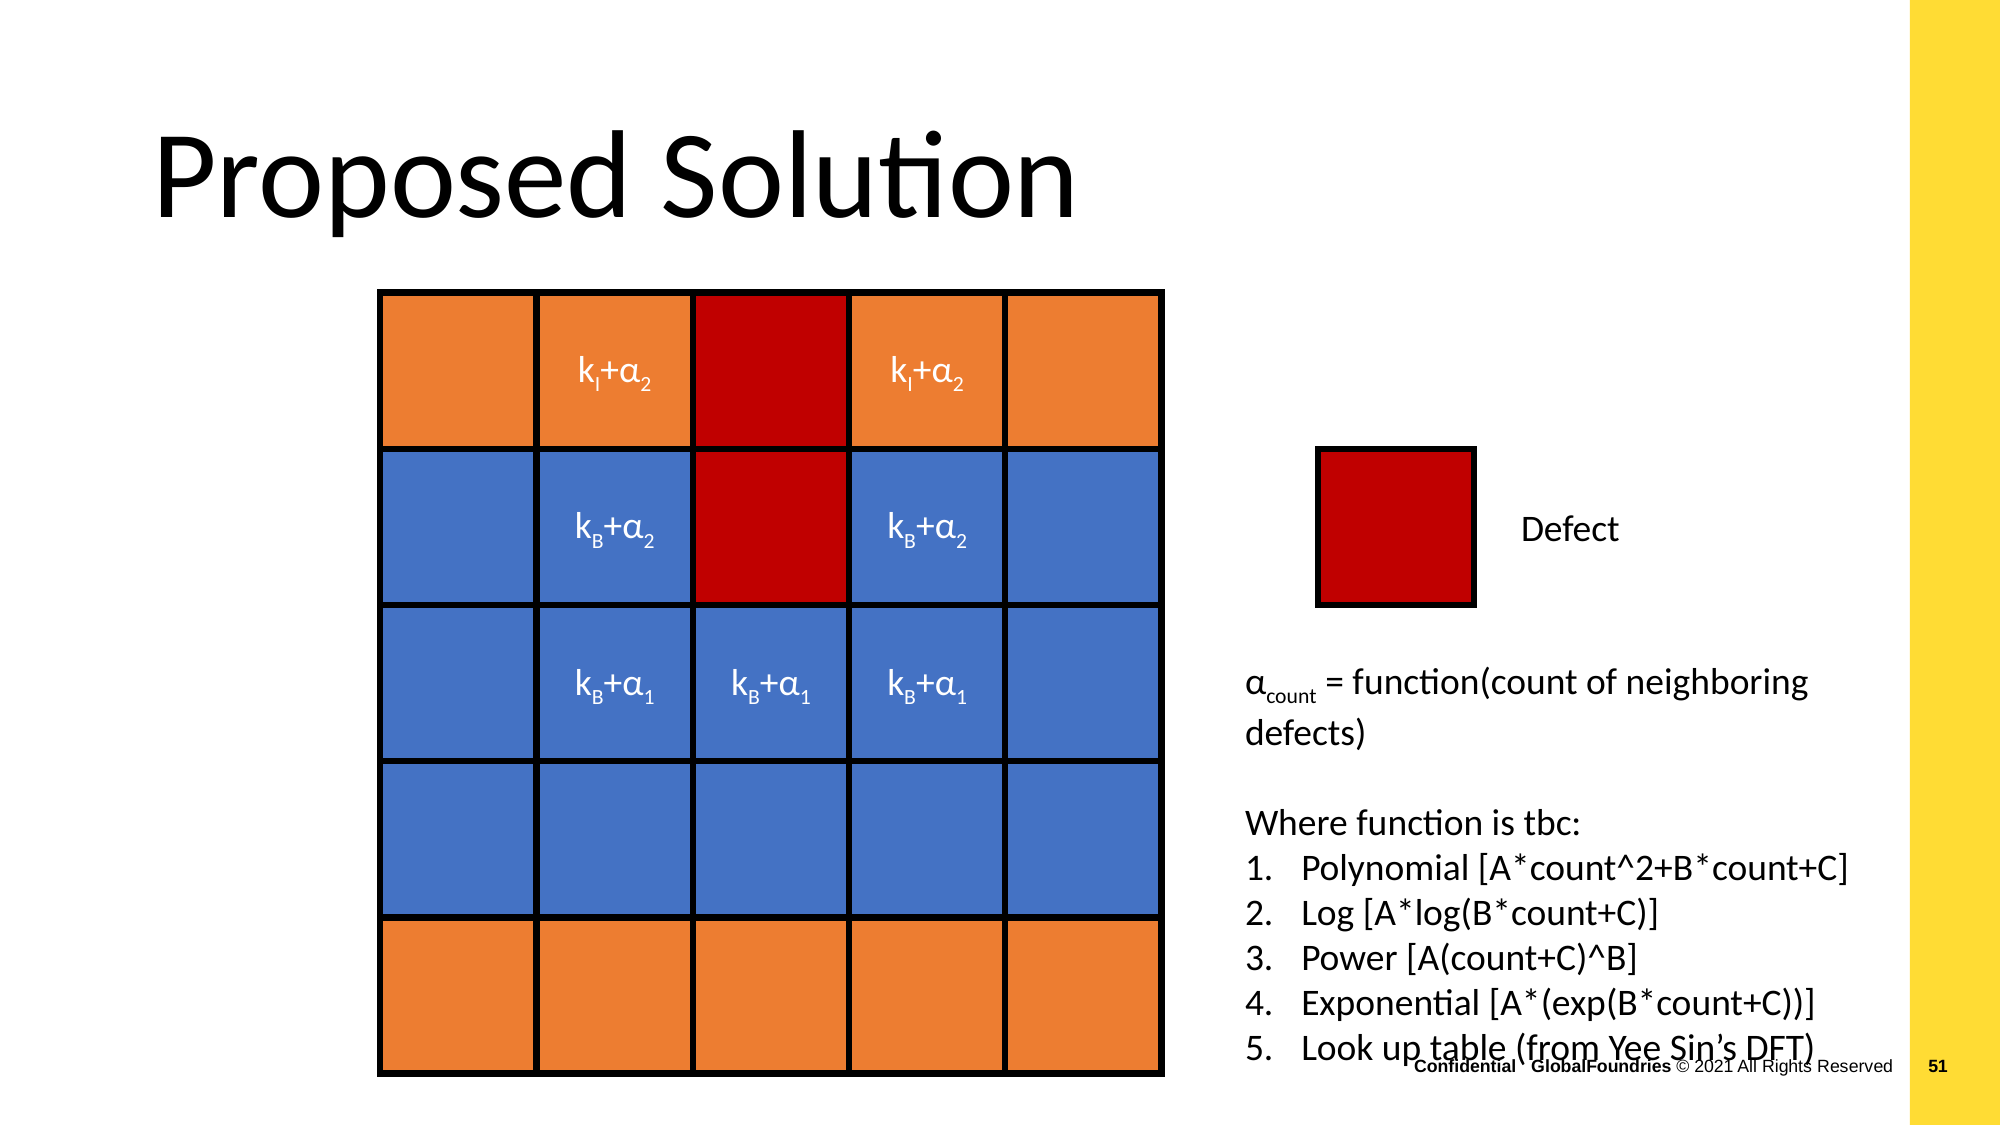

Proposed Solution

kI+α2

kI+α2

kB+α2

kB+α2

Defect

kB+α1
kB+α1
kB+α1

αcount = function(count of neighboring defects)

Where function is tbc:
Polynomial [A*count^2+B*count+C]
Log [A*log(B*count+C)]
Power [A(count+C)^B]
Exponential [A*(exp(B*count+C))]
Look up table (from Yee Sin’s DFT)